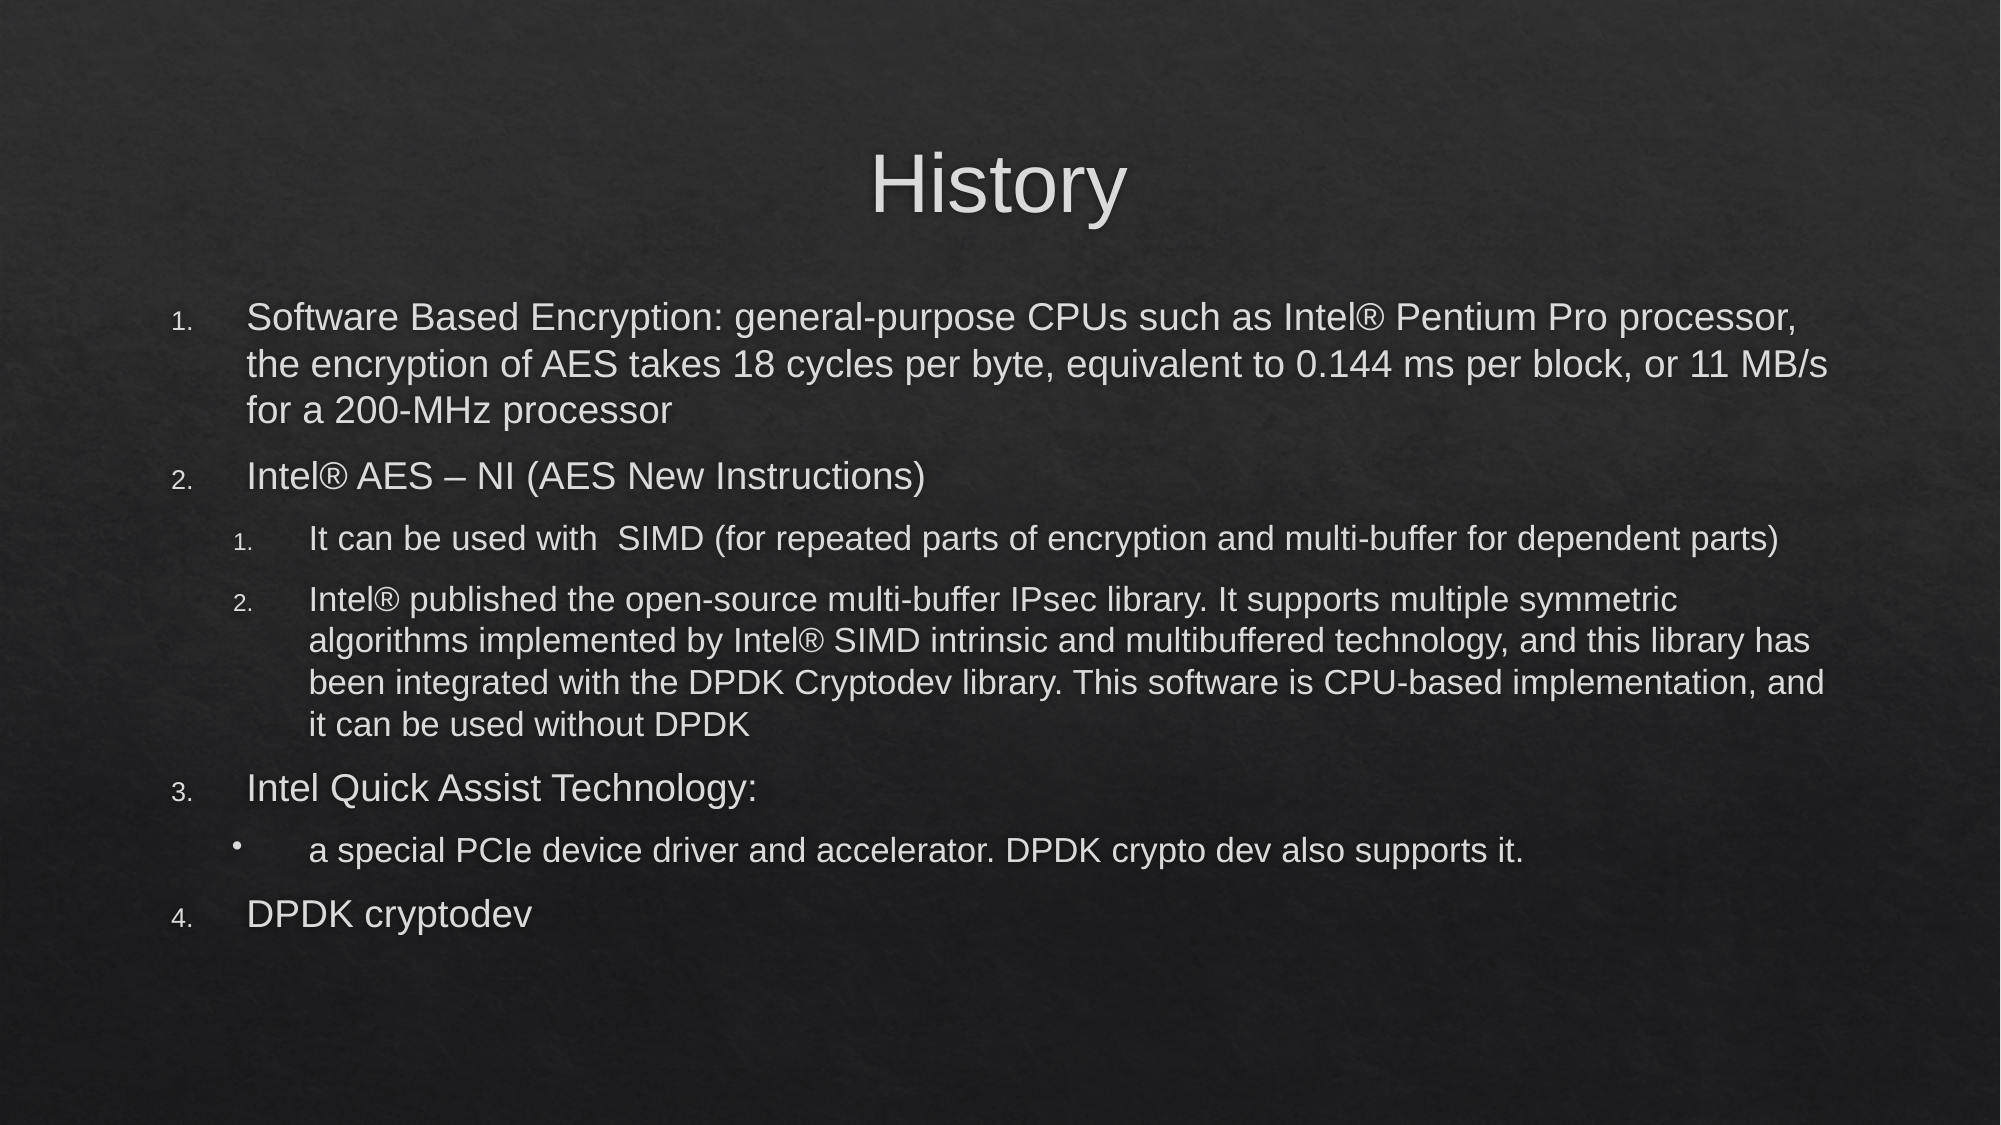

# History
Software Based Encryption: general-purpose CPUs such as Intel® Pentium Pro processor, the encryption of AES takes 18 cycles per byte, equivalent to 0.144 ms per block, or 11 MB/s for a 200-MHz processor
Intel® AES – NI (AES New Instructions)
It can be used with  SIMD (for repeated parts of encryption and multi-buffer for dependent parts)
Intel® published the open-source multi-buffer IPsec library. It supports multiple symmetric algorithms implemented by Intel® SIMD intrinsic and multibuffered technology, and this library has been integrated with the DPDK Cryptodev library. This software is CPU-based implementation, and it can be used without DPDK
Intel Quick Assist Technology:
a special PCIe device driver and accelerator. DPDK crypto dev also supports it.
DPDK cryptodev